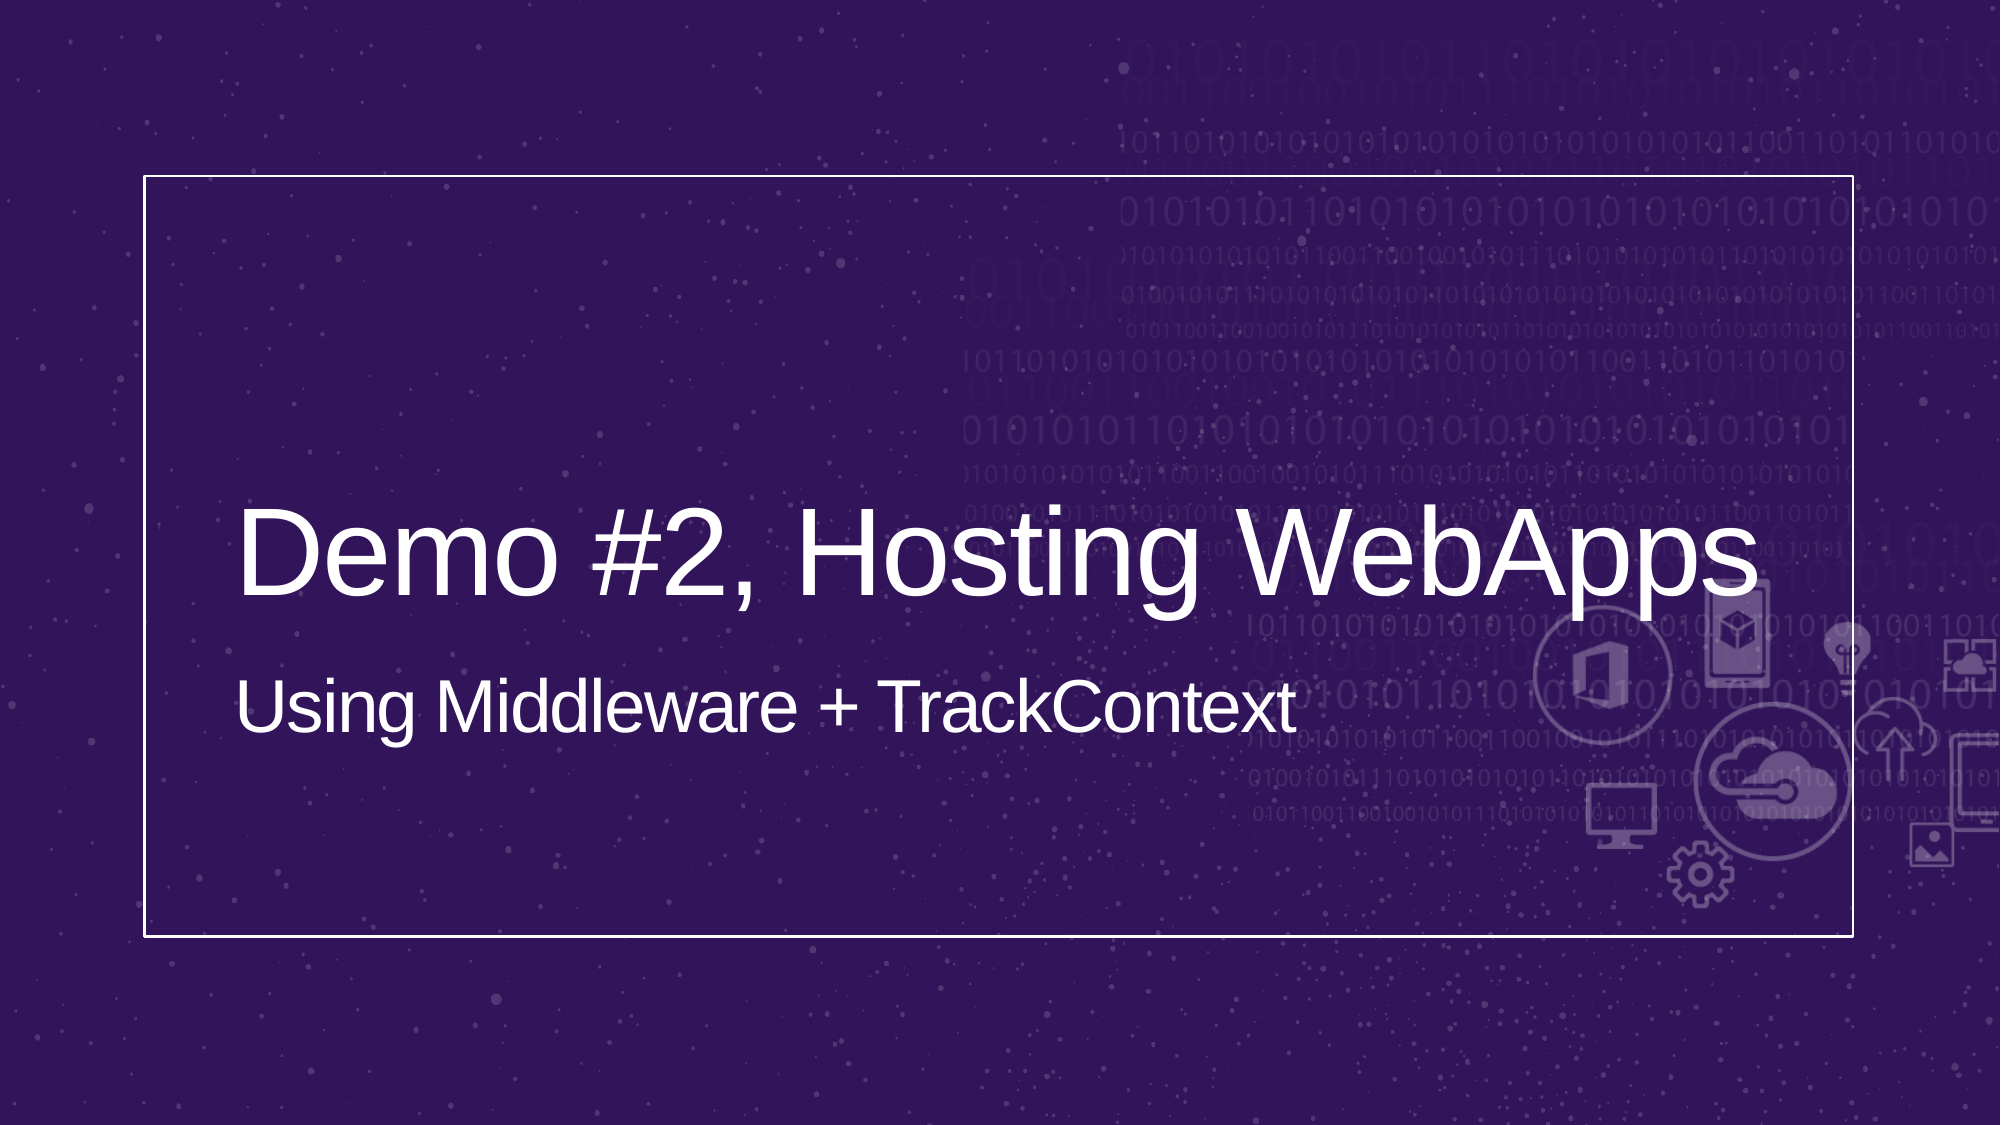

# Demo #2, Hosting WebApps
Using Middleware + TrackContext